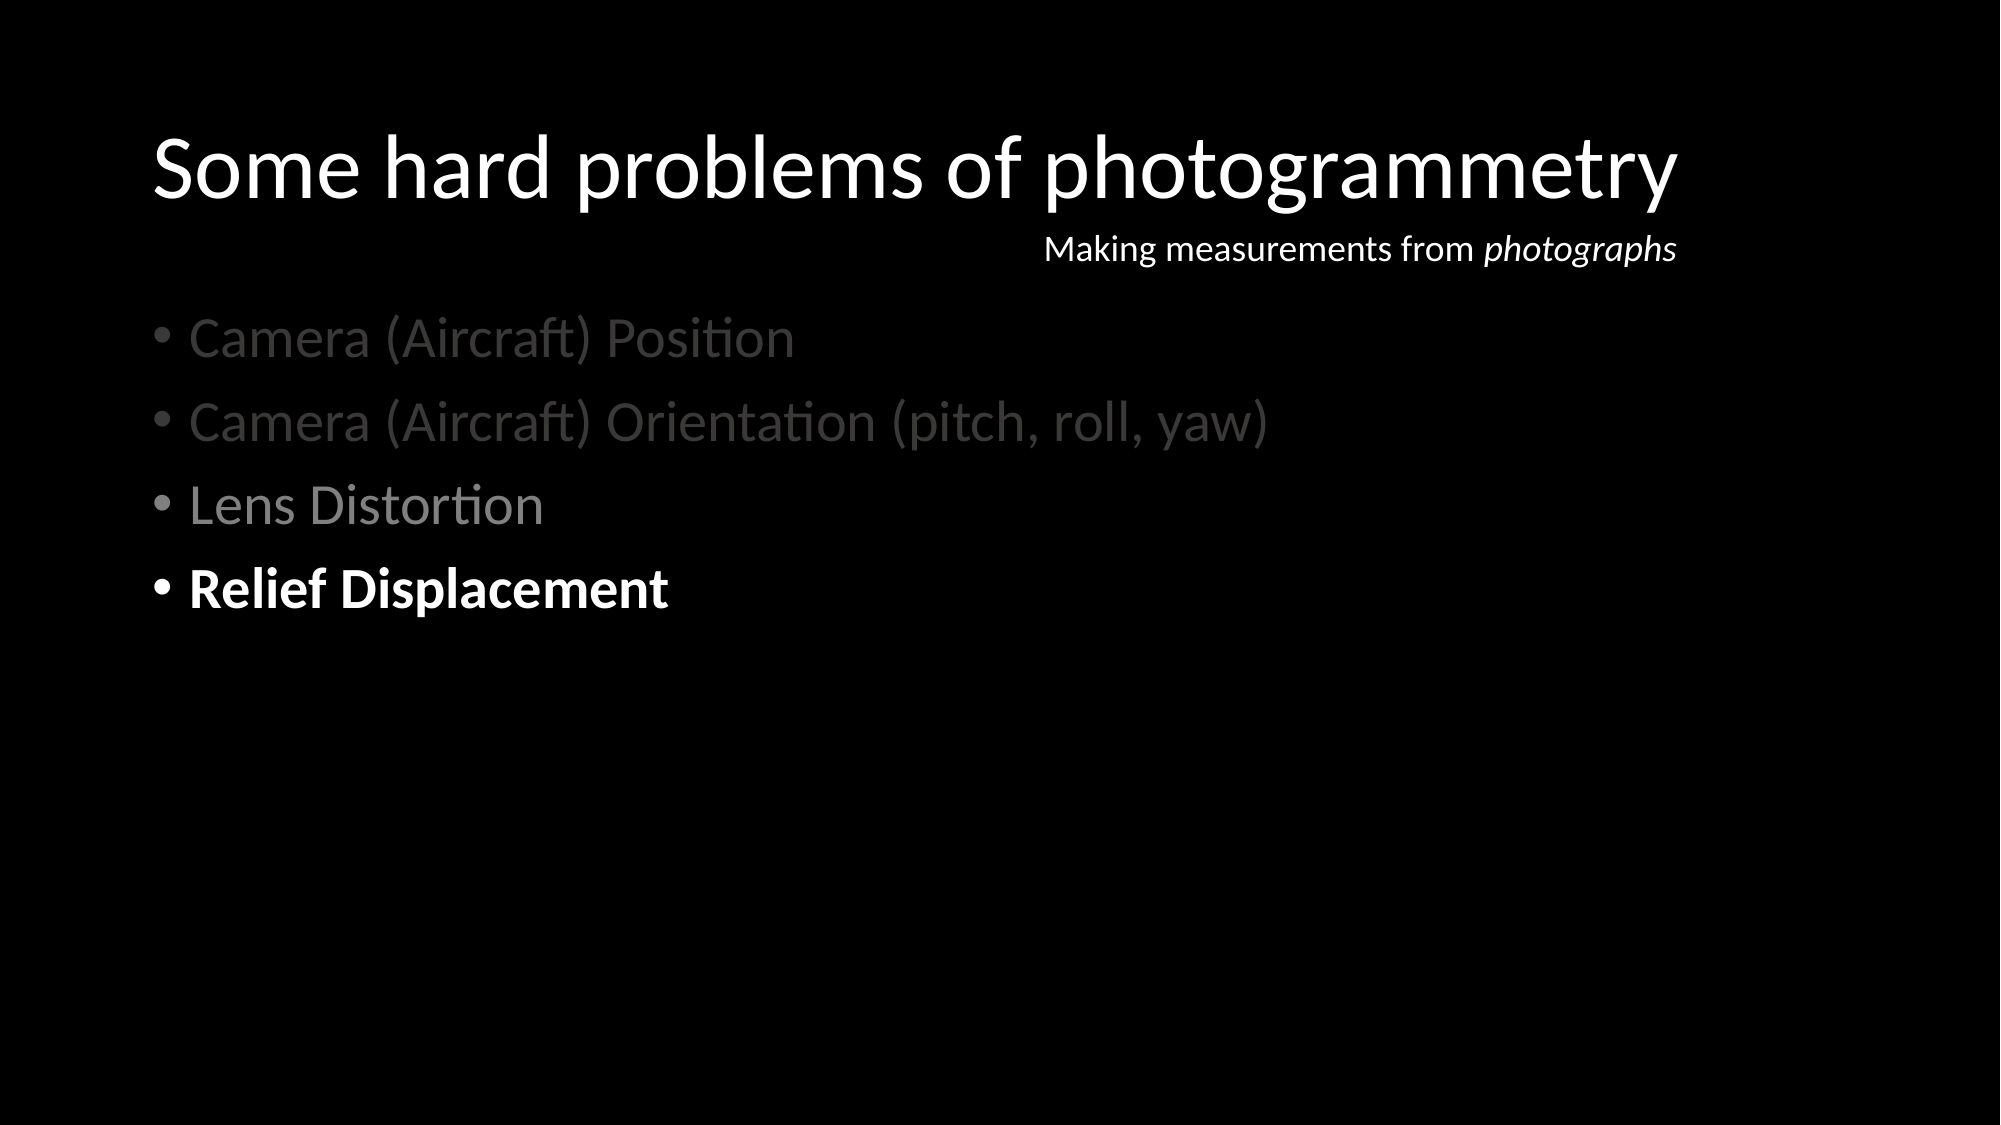

# Some hard problems of photogrammetry
Making measurements from photographs
Camera (Aircraft) Position
Camera (Aircraft) Orientation (pitch, roll, yaw)
Lens Distortion
Relief Displacement